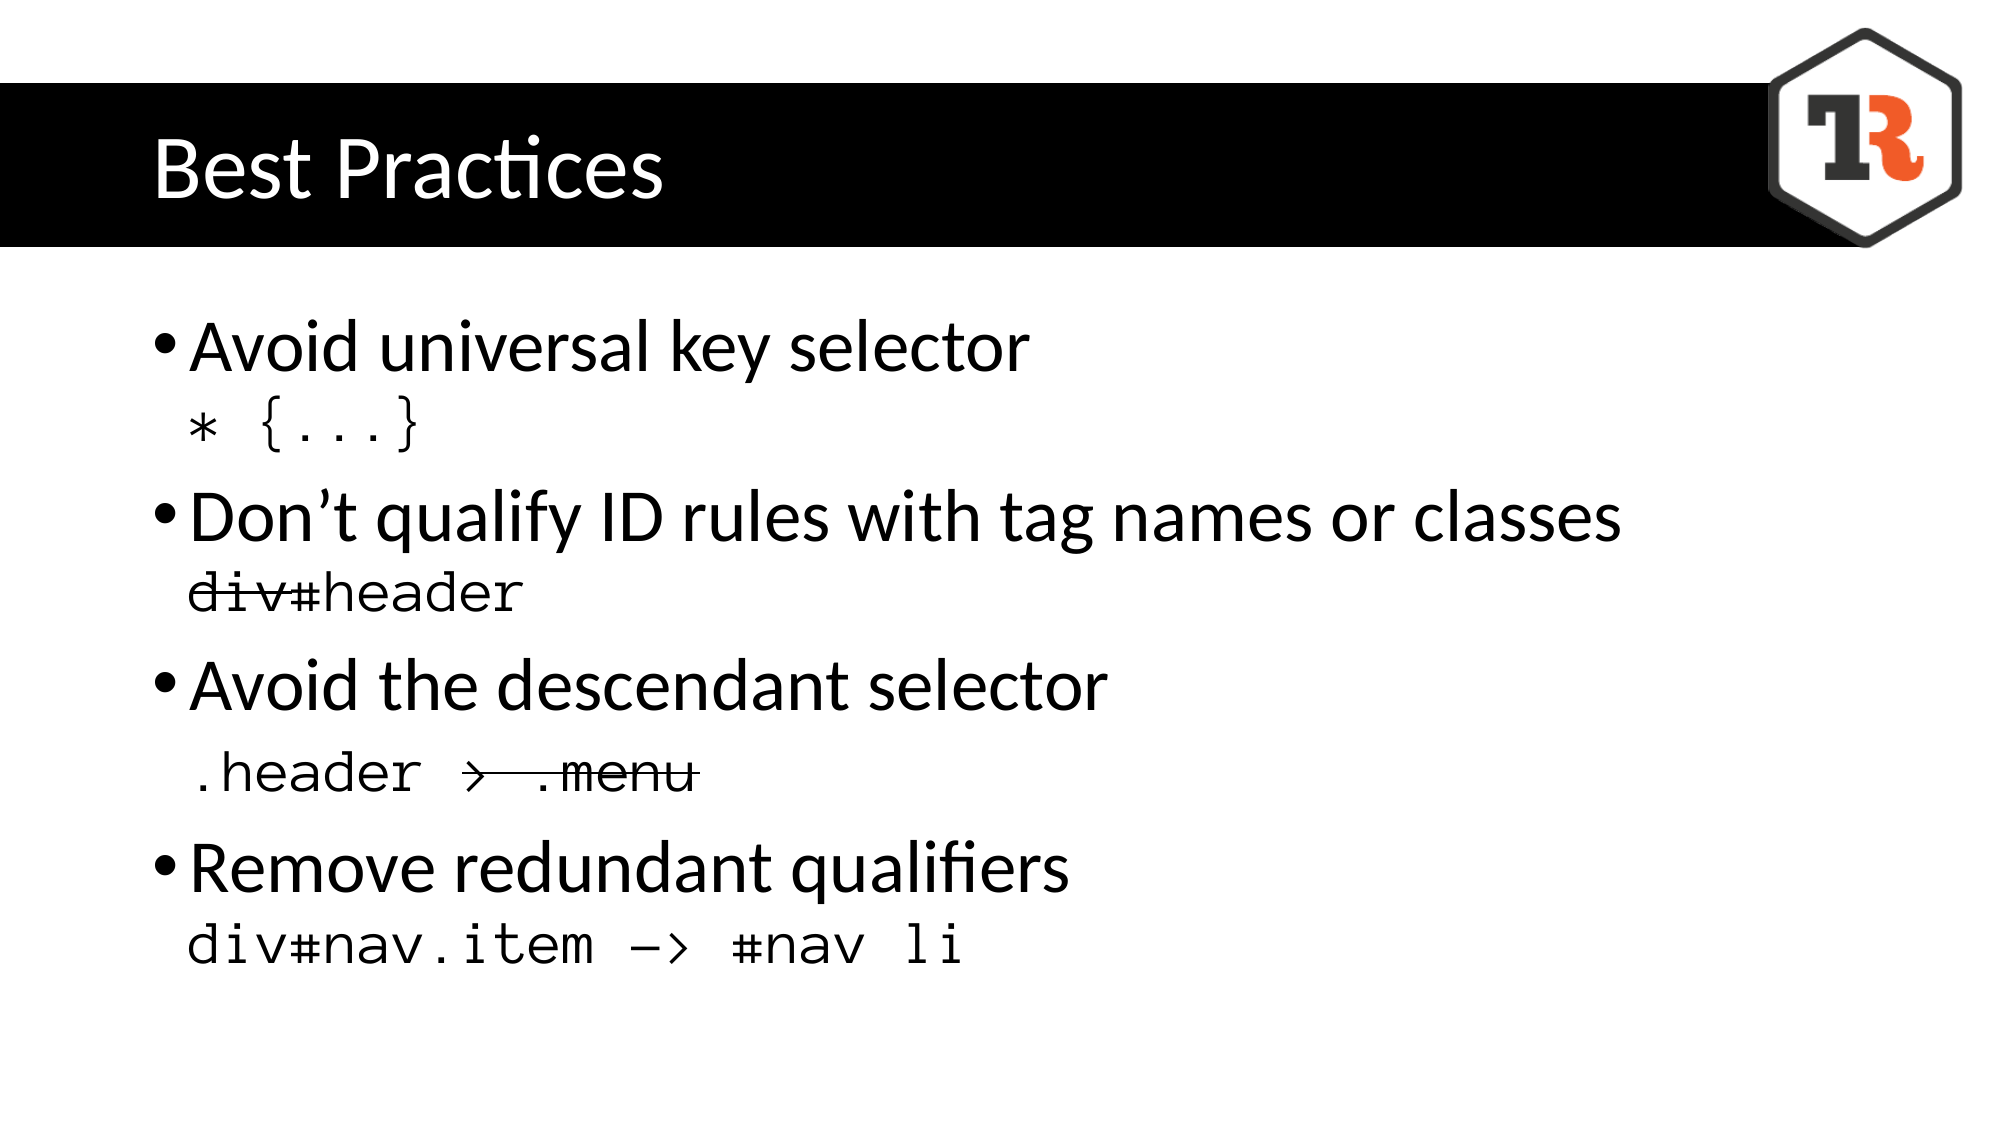

# Best Practices
Avoid universal key selector
* {...}
Don’t qualify ID rules with tag names or classes
div#header
Avoid the descendant selector
.header > .menu
Remove redundant qualifiers
div#nav.item -> #nav li